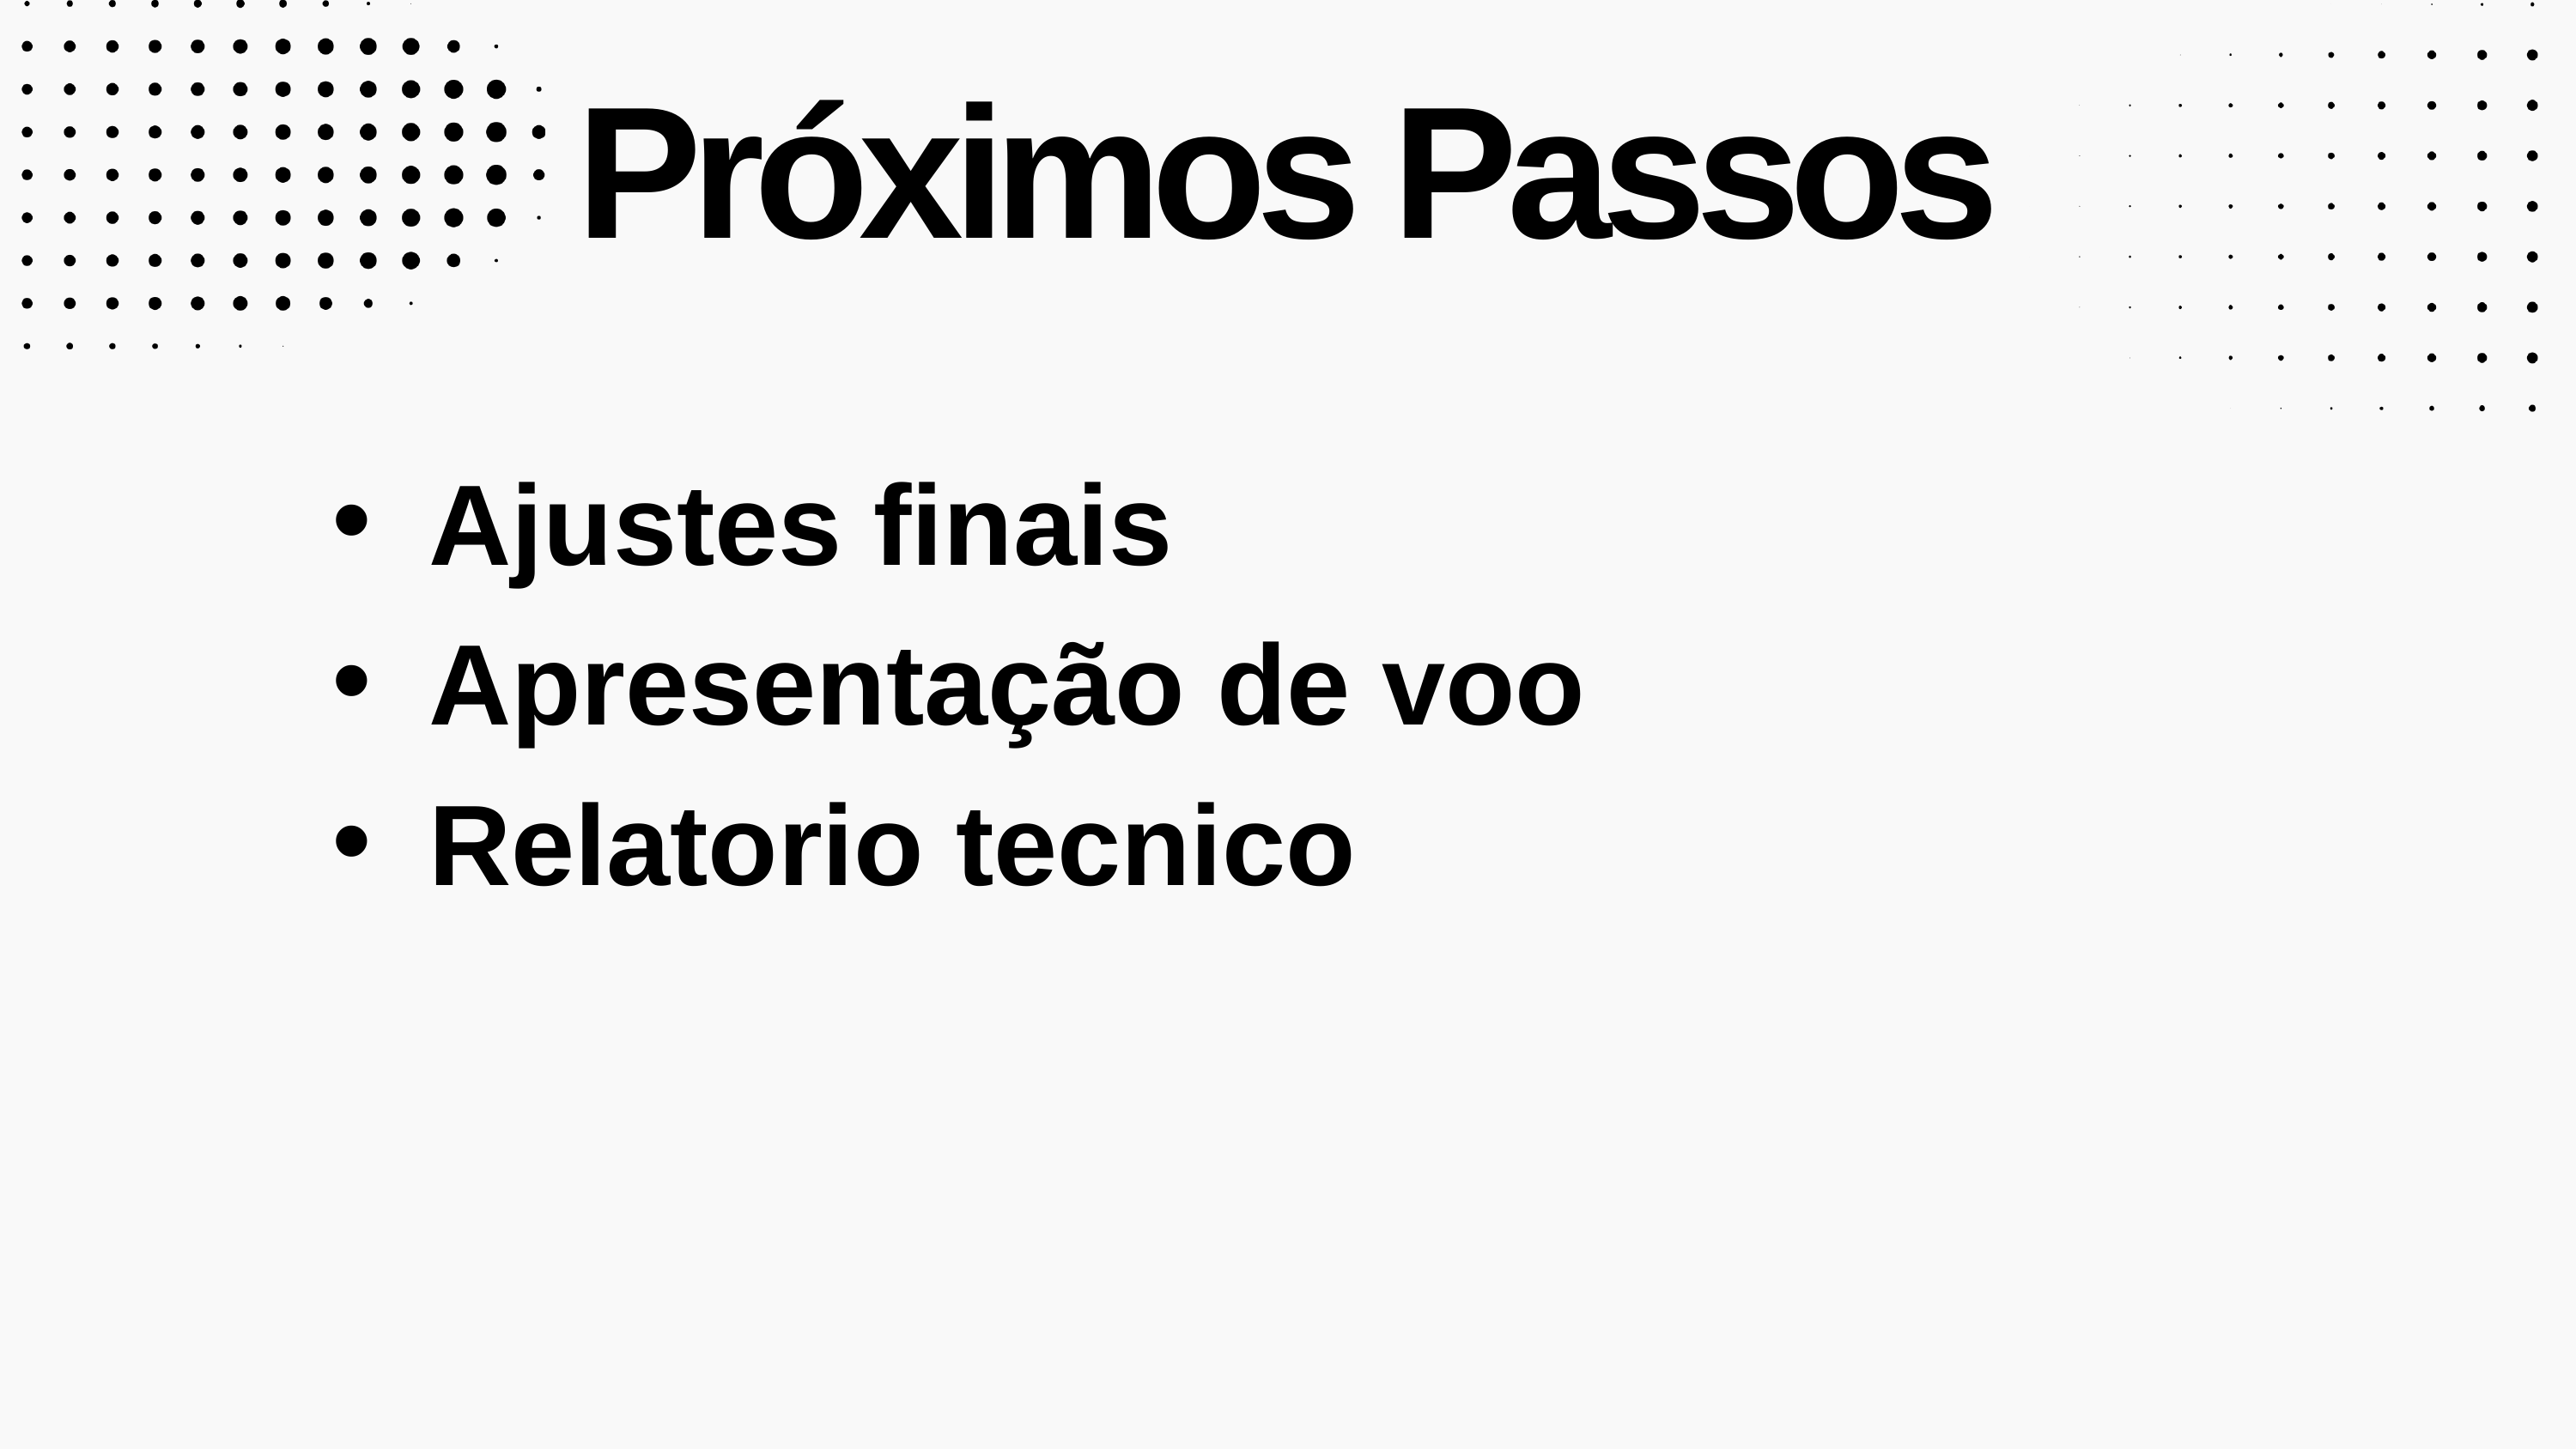

Próximos Passos
Ajustes finais
Apresentação de voo
Relatorio tecnico